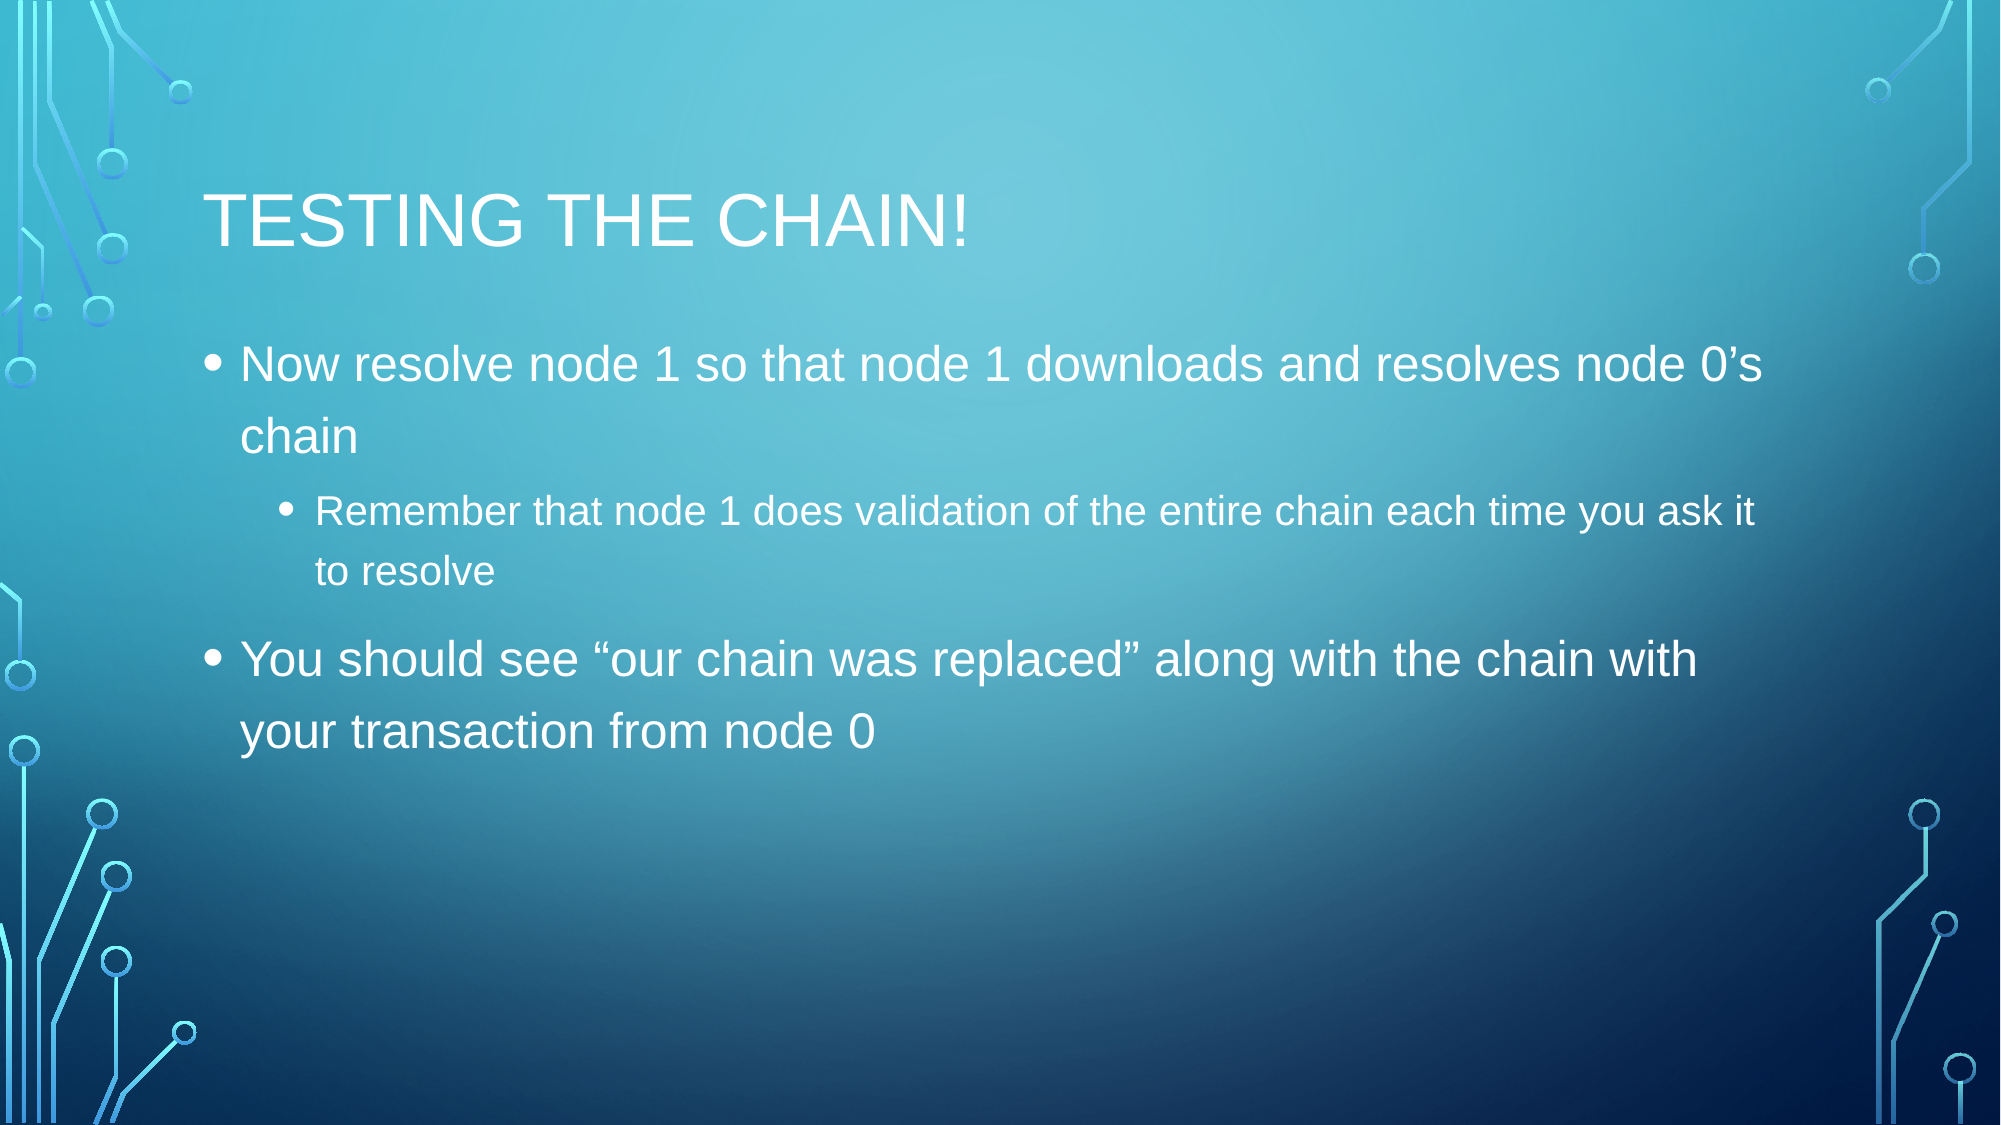

# Testing the chain!
Now resolve node 1 so that node 1 downloads and resolves node 0’s chain
Remember that node 1 does validation of the entire chain each time you ask it to resolve
You should see “our chain was replaced” along with the chain with your transaction from node 0